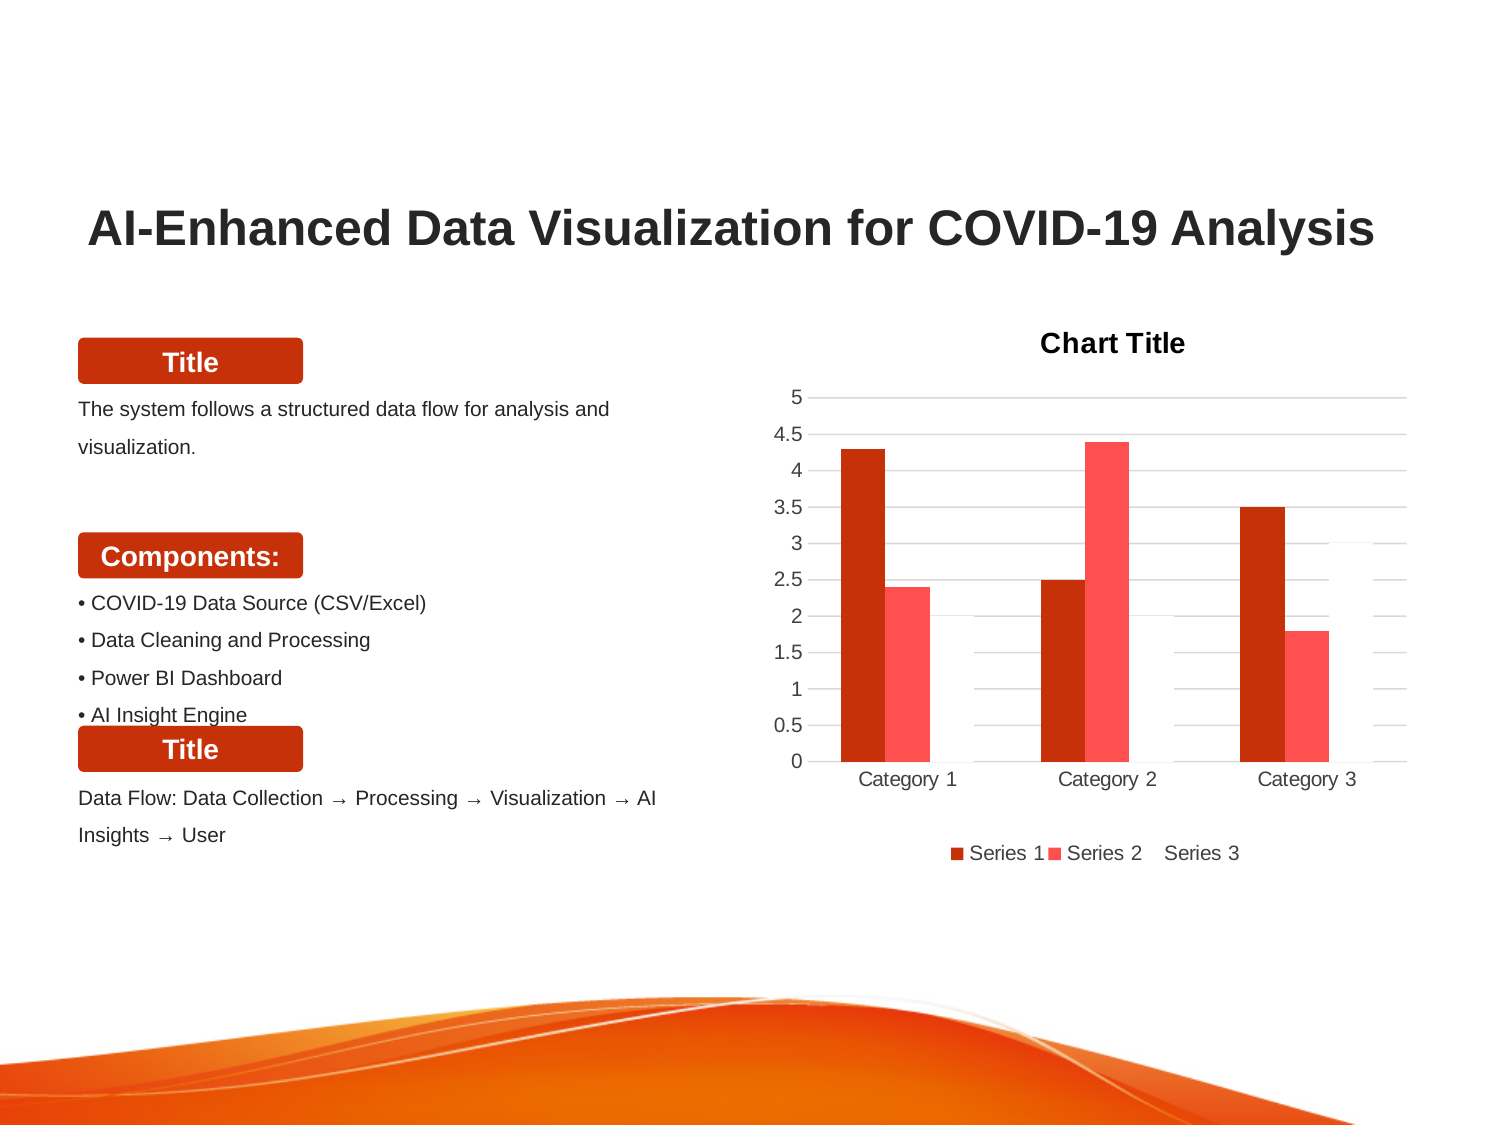

# AI-Enhanced Data Visualization for COVID-19 Analysis

### Chart:

| Category | Series 1 | Series 2 | Series 3 |
|---|---|---|---|
| Category 1 | 4.3 | 2.4 | 2.0 |
| Category 2 | 2.5 | 4.4 | 2.0 |
| Category 3 | 3.5 | 1.8 | 3.0 |
Title
The system follows a structured data flow for analysis and visualization.
Components:
• COVID-19 Data Source (CSV/Excel)
• Data Cleaning and Processing
• Power BI Dashboard
• AI Insight Engine
Title
Data Flow: Data Collection → Processing → Visualization → AI Insights → User